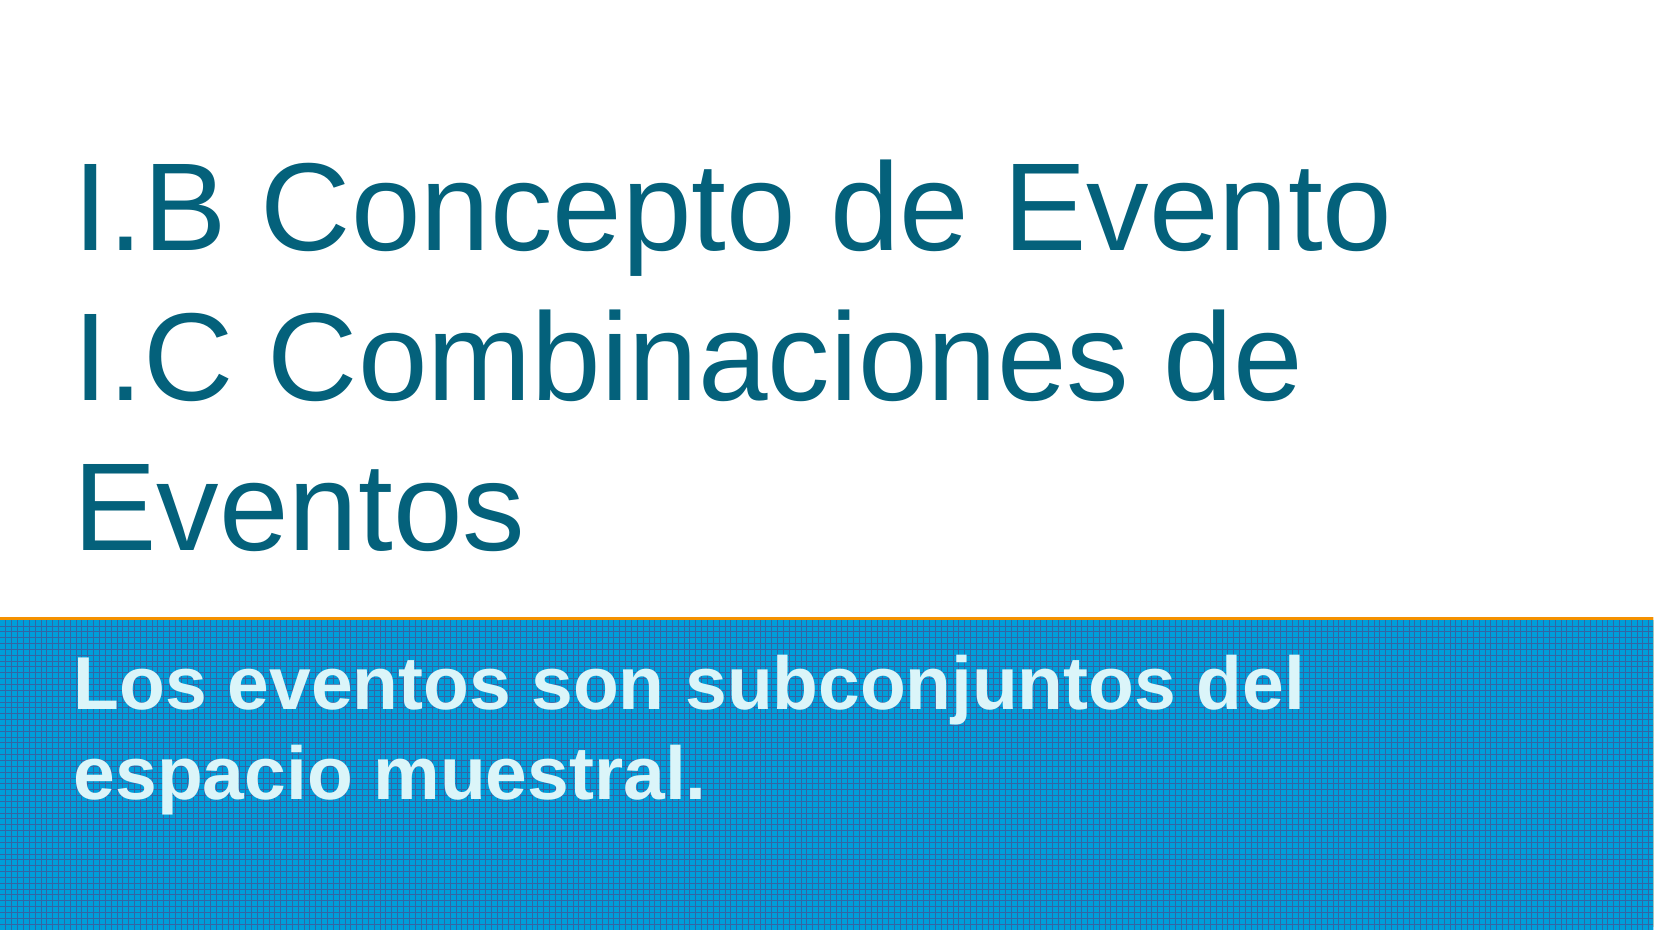

I.B Concepto de Evento
I.C Combinaciones de Eventos
Los eventos son subconjuntos del espacio muestral.